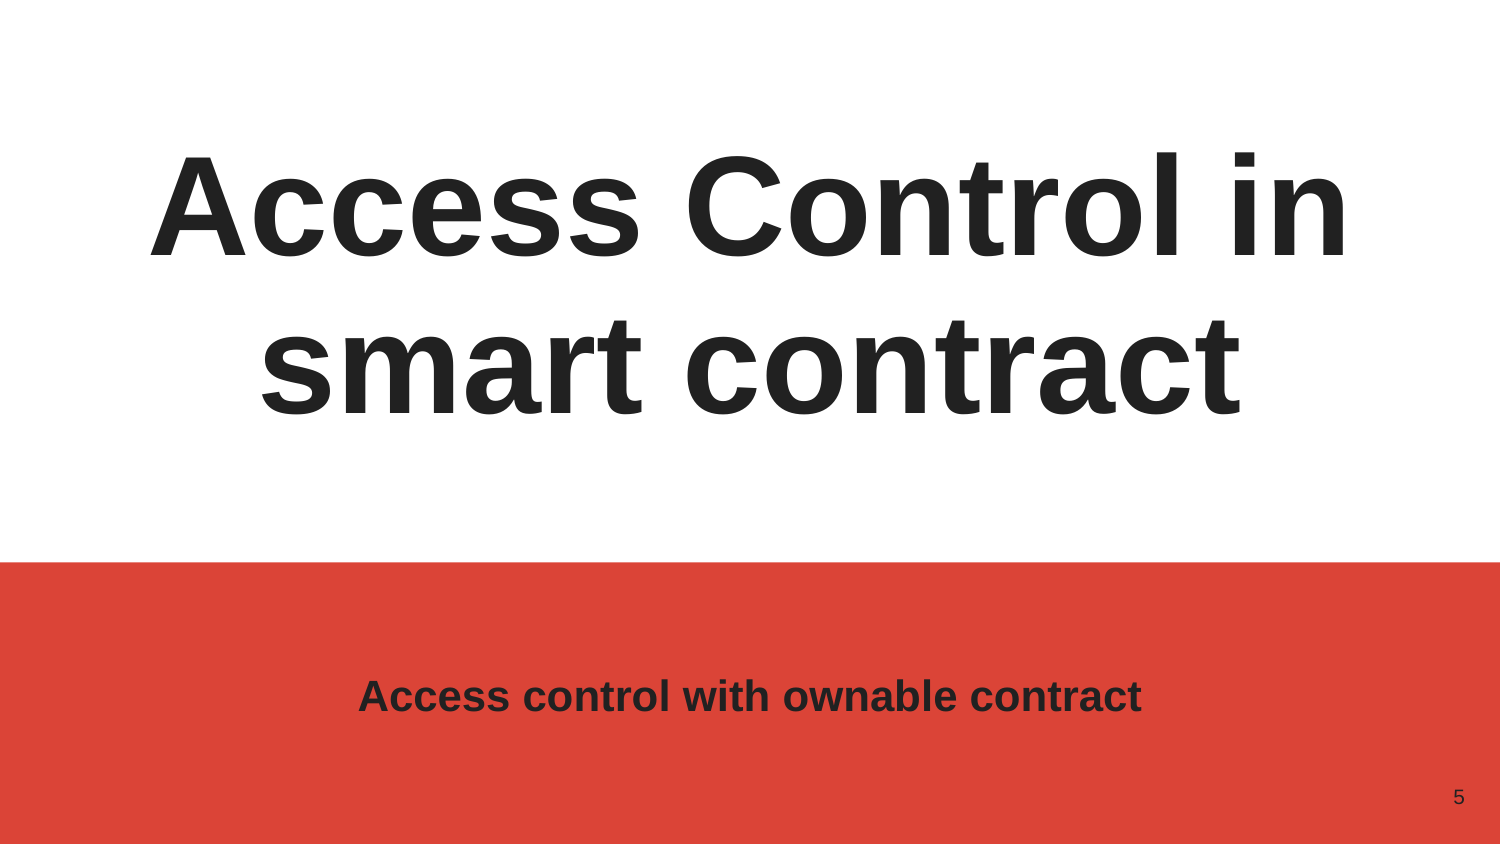

# Access Control in smart contract
Access control with ownable contract
5